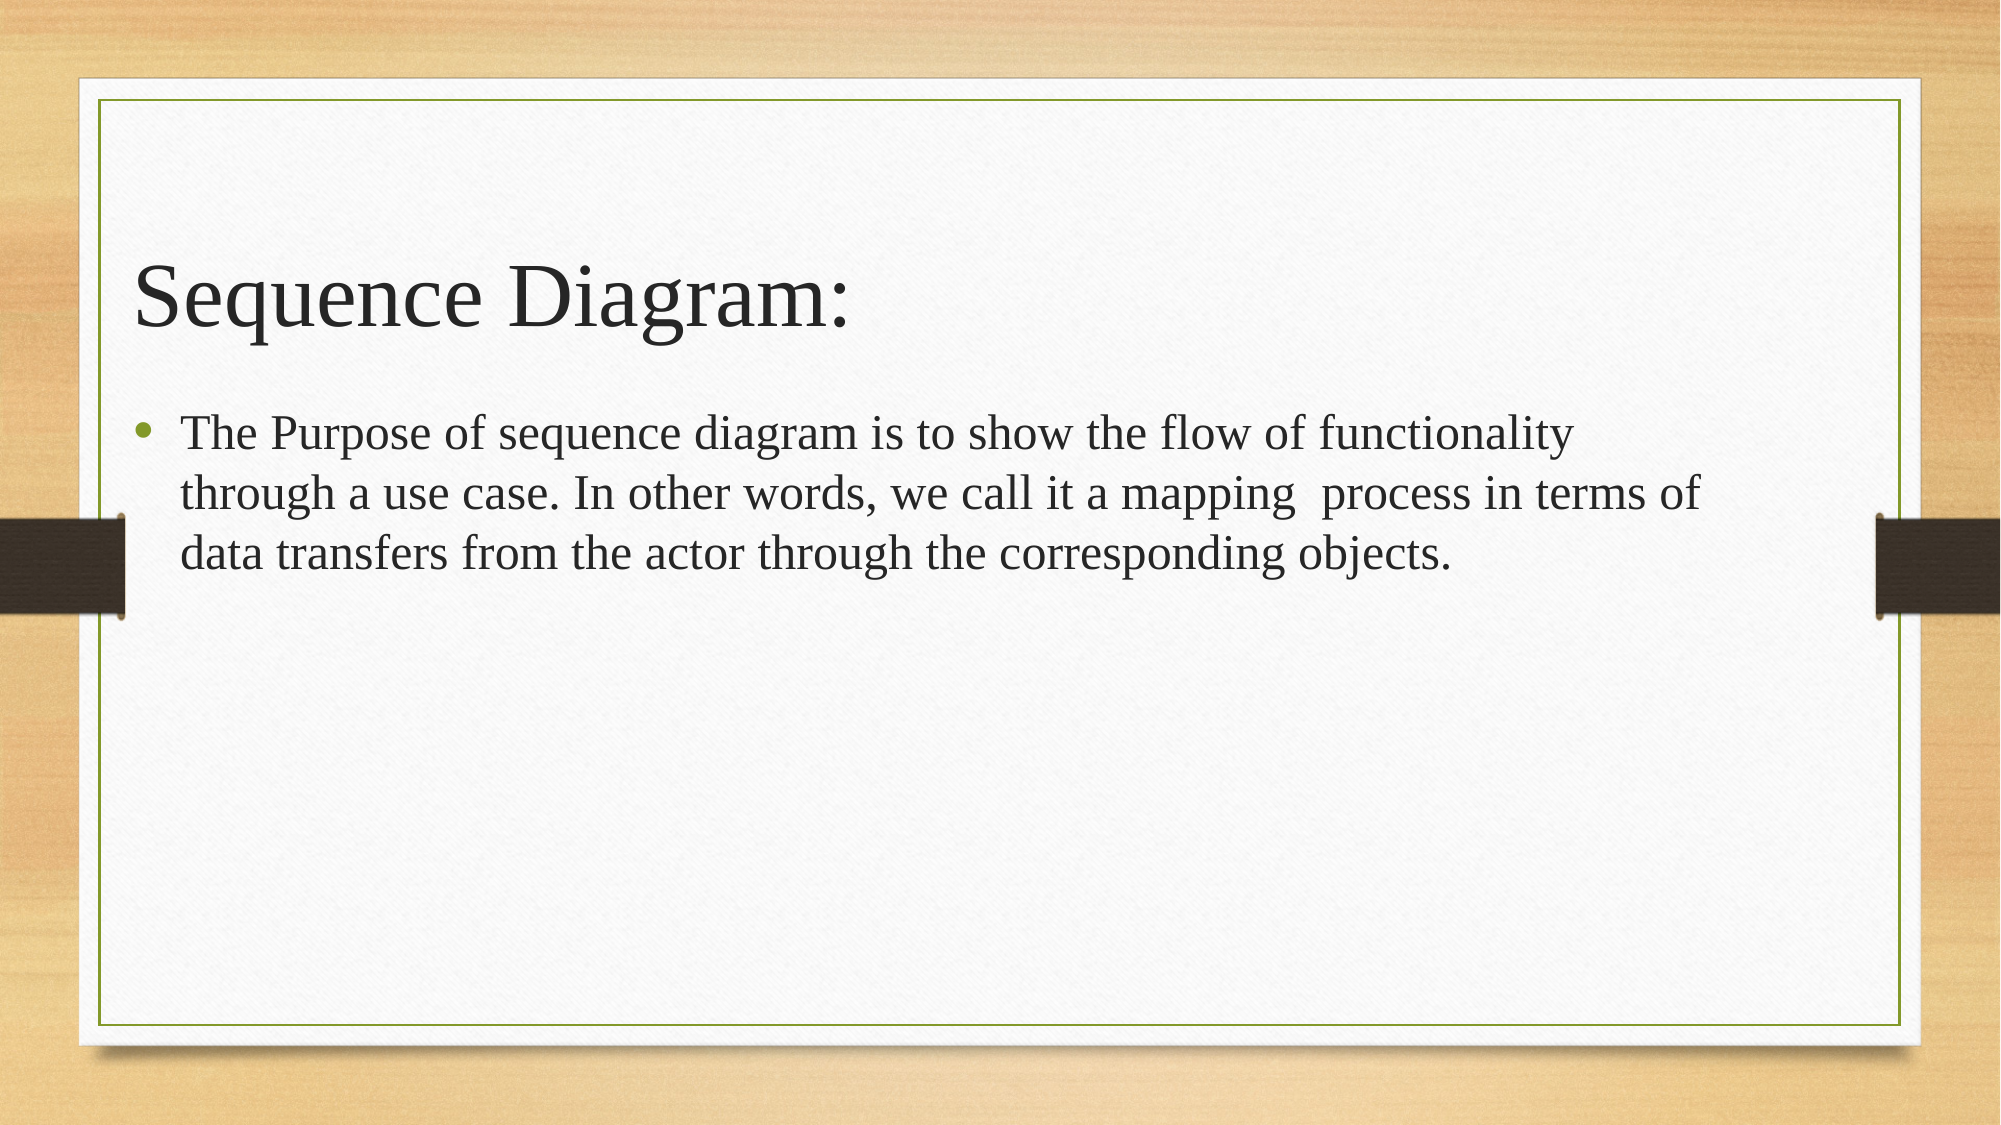

Sequence Diagram:
The Purpose of sequence diagram is to show the flow of functionality through a use case. In other words, we call it a mapping  process in terms of data transfers from the actor through the corresponding objects.